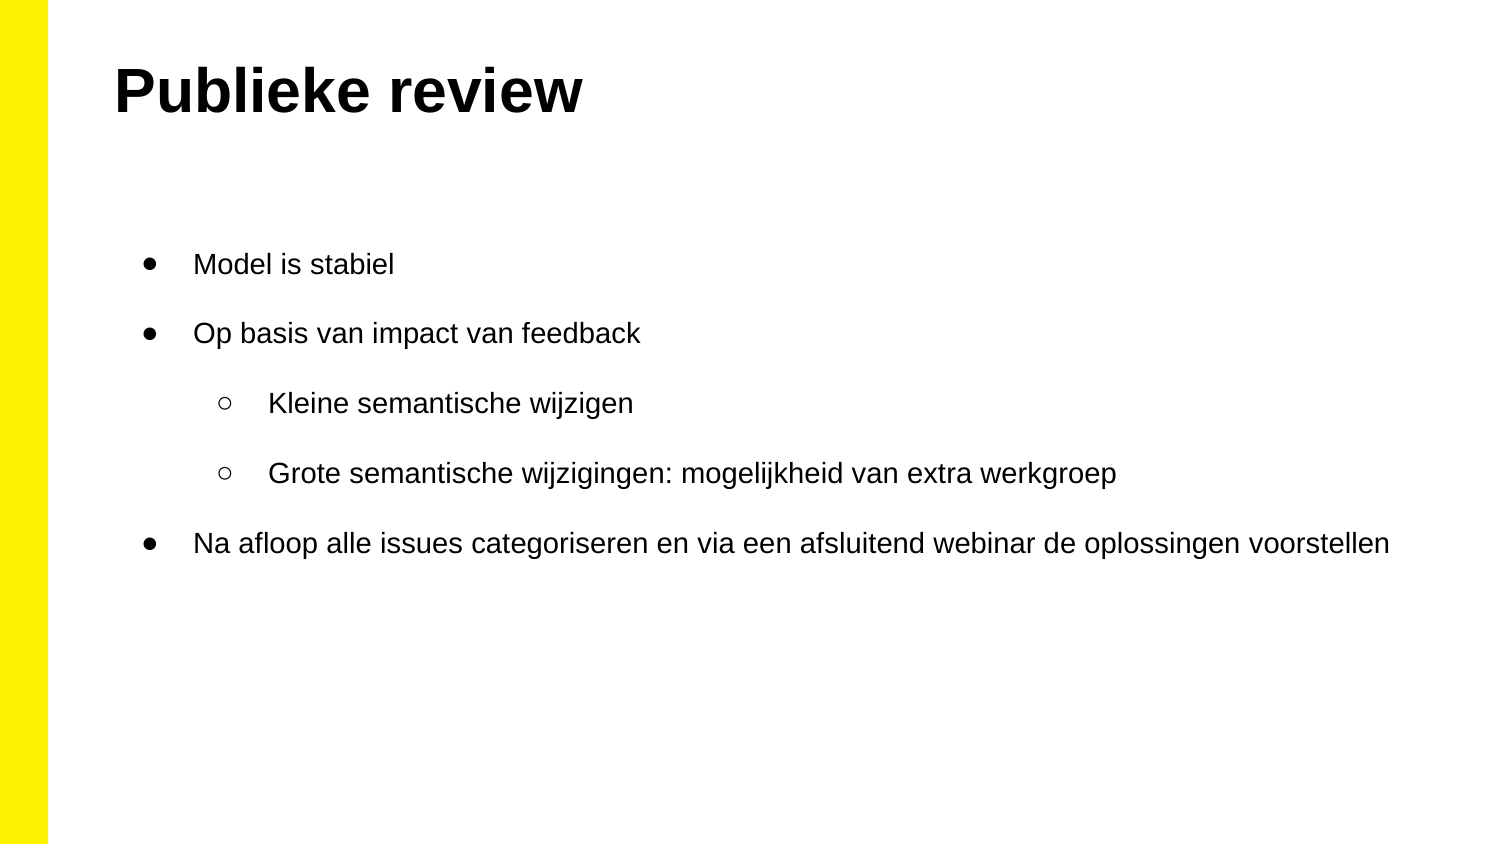

Publieke review
Model is stabiel
Op basis van impact van feedback
Kleine semantische wijzigen
Grote semantische wijzigingen: mogelijkheid van extra werkgroep
Na afloop alle issues categoriseren en via een afsluitend webinar de oplossingen voorstellen